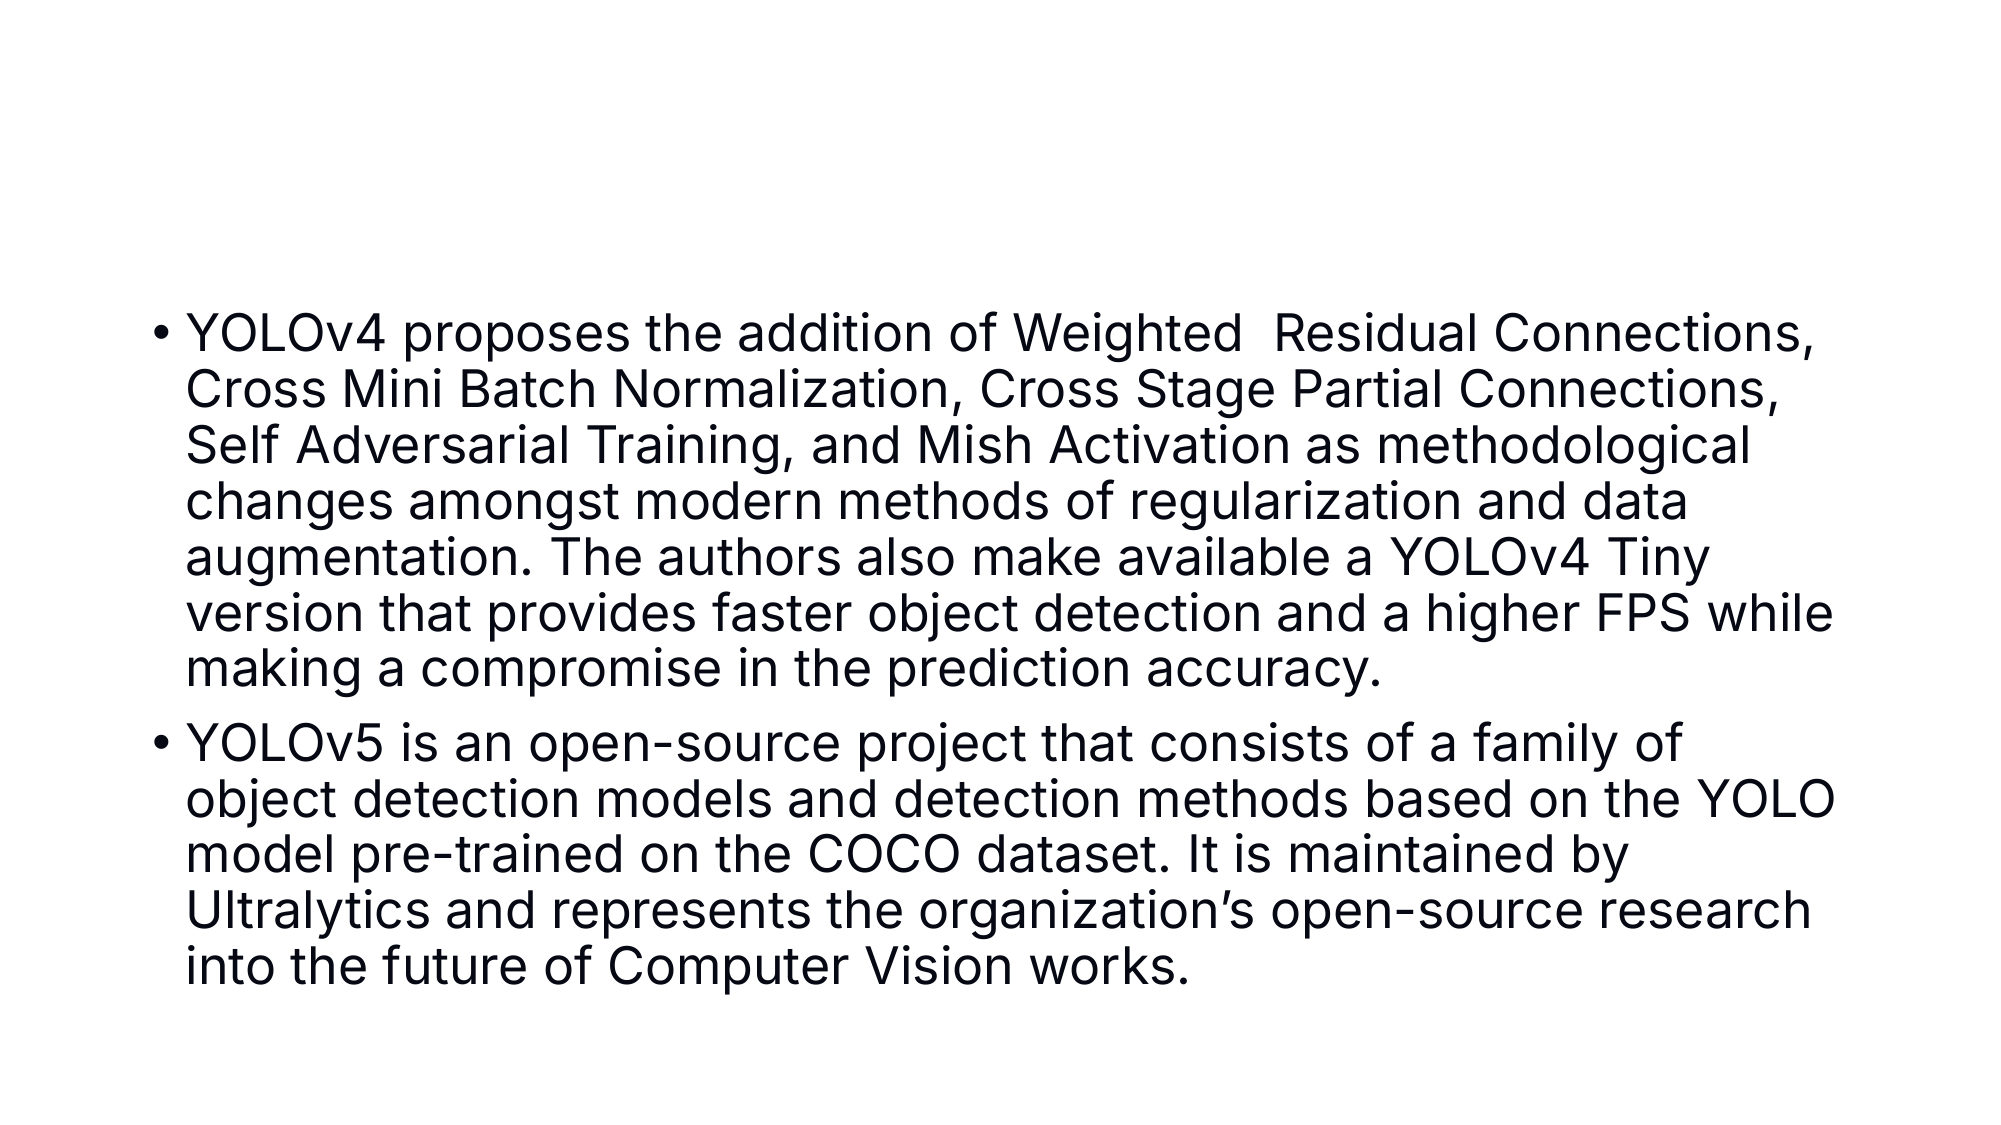

#
YOLOv4 proposes the addition of Weighted  Residual Connections, Cross Mini Batch Normalization, Cross Stage Partial Connections, Self Adversarial Training, and Mish Activation as methodological changes amongst modern methods of regularization and data augmentation. The authors also make available a YOLOv4 Tiny version that provides faster object detection and a higher FPS while making a compromise in the prediction accuracy.
YOLOv5 is an open-source project that consists of a family of object detection models and detection methods based on the YOLO model pre-trained on the COCO dataset. It is maintained by Ultralytics and represents the organization’s open-source research into the future of Computer Vision works.